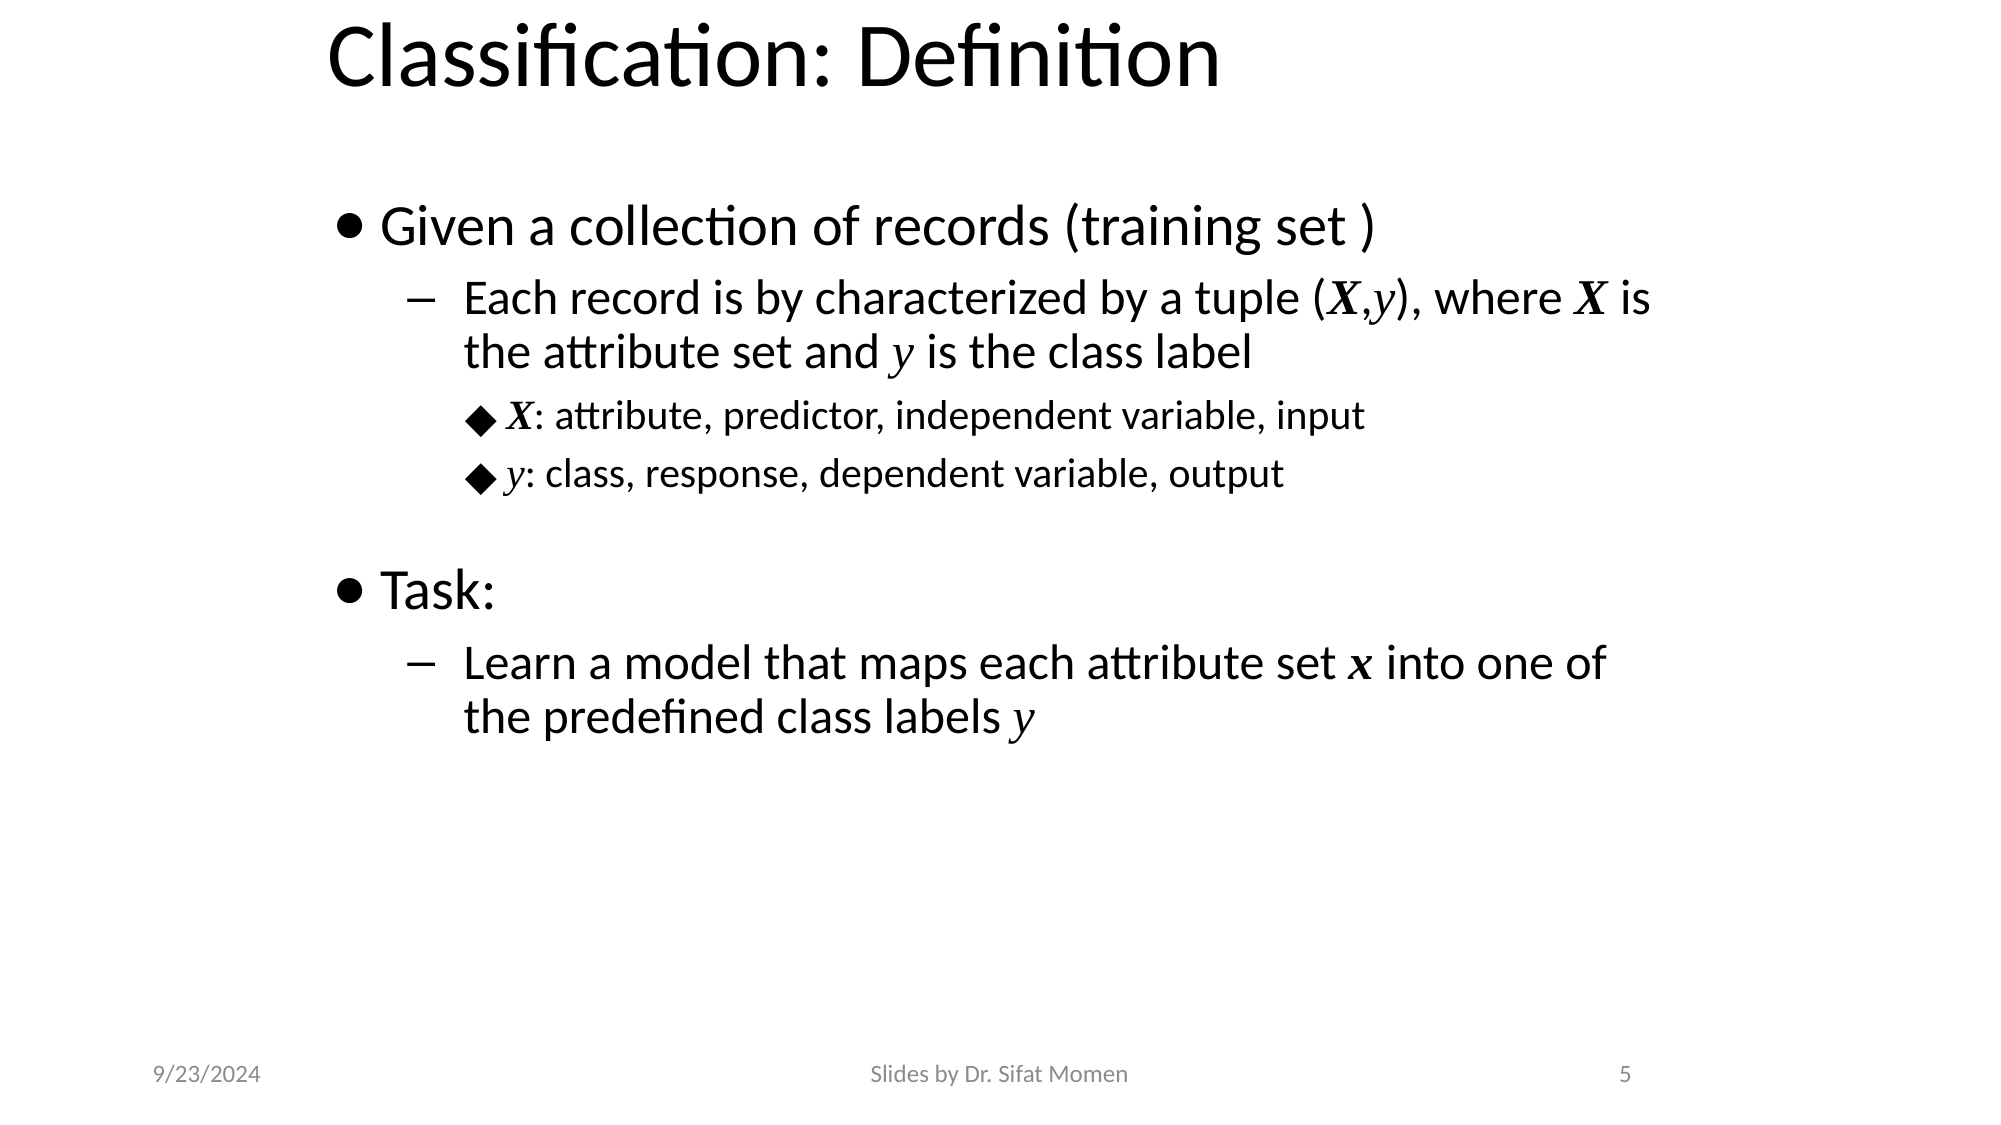

# Classification: Definition
Given a collection of records (training set )
Each record is by characterized by a tuple (X,y), where X is the attribute set and y is the class label
 X: attribute, predictor, independent variable, input
 y: class, response, dependent variable, output

Task:
Learn a model that maps each attribute set x into one of the predefined class labels y
9/23/2024
Slides by Dr. Sifat Momen
5